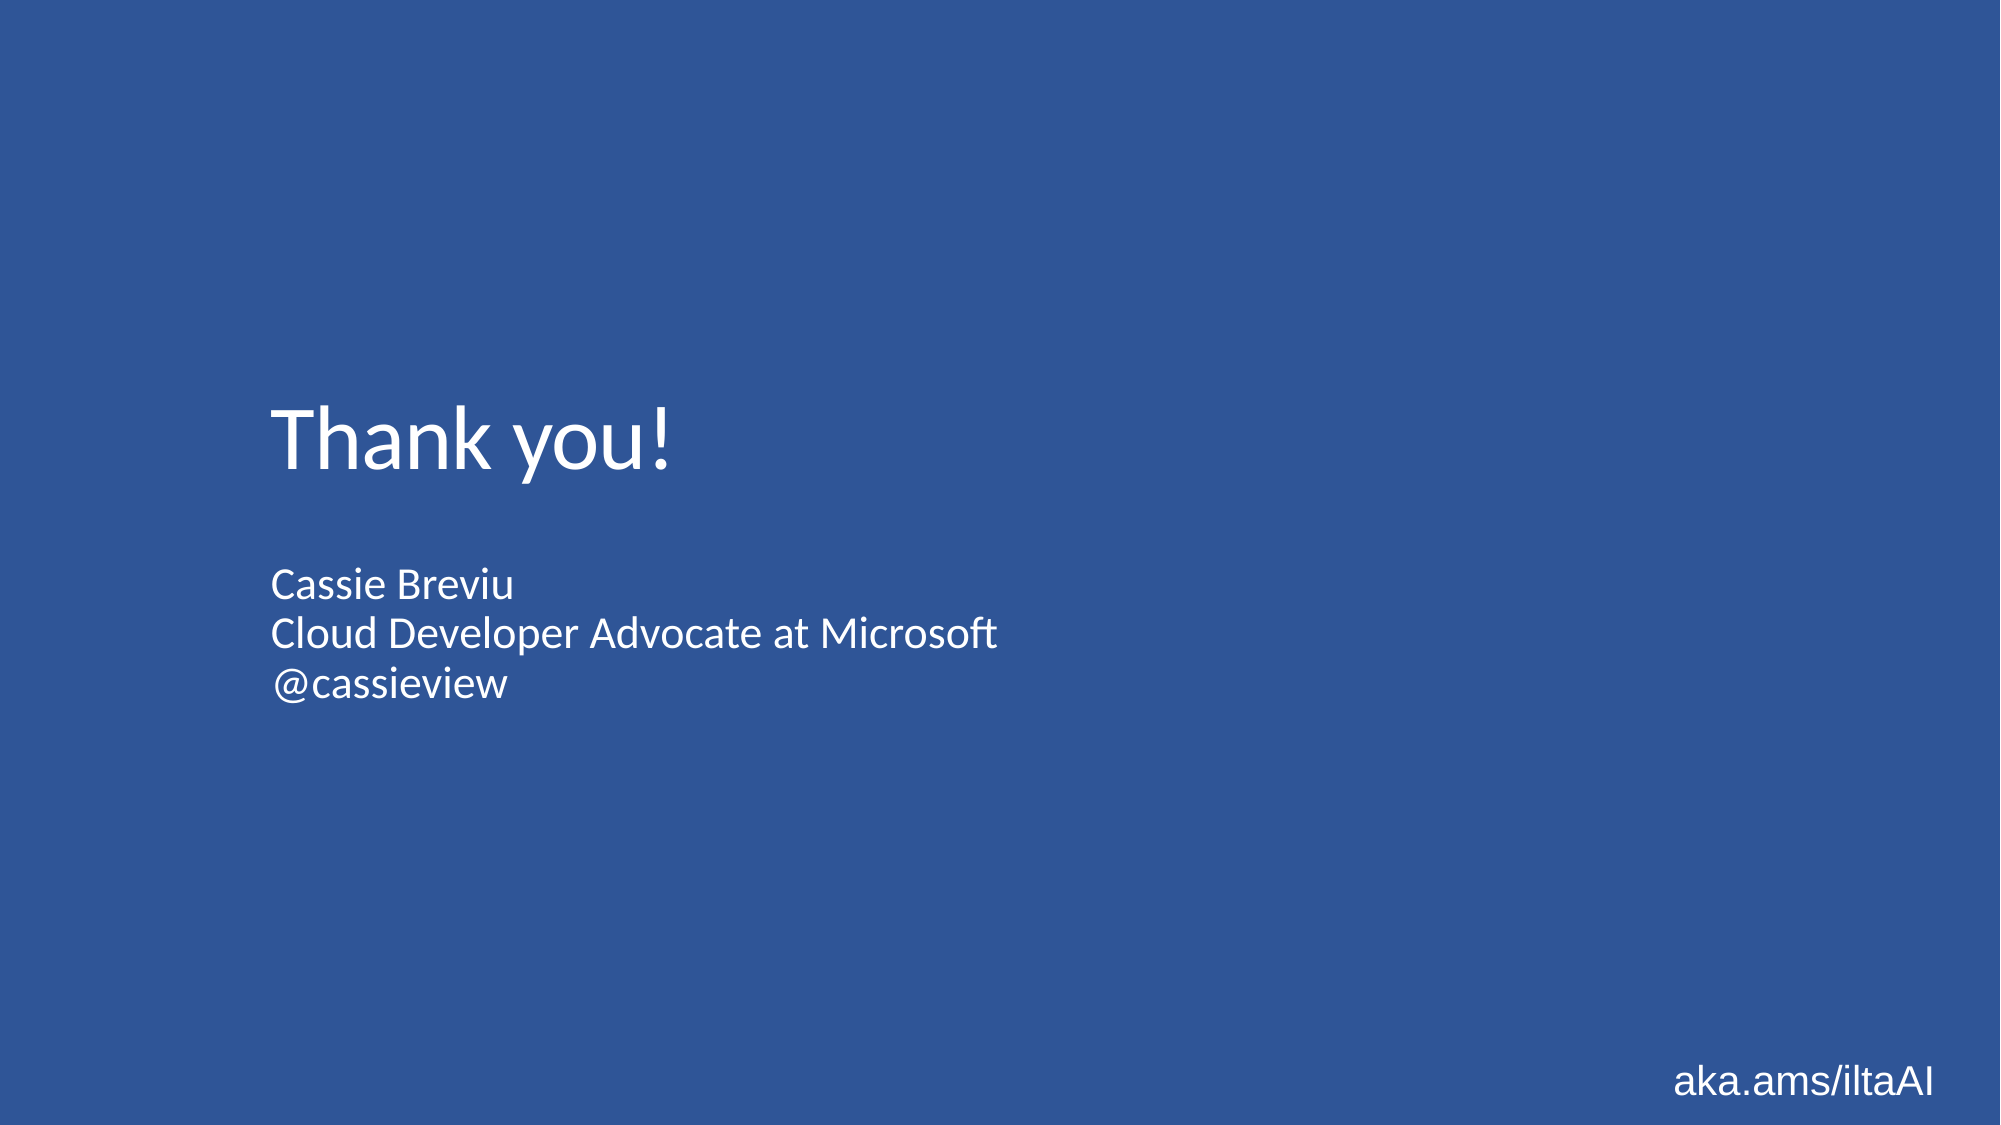

# Thank you!
Cassie Breviu
Cloud Developer Advocate at Microsoft
@cassieview
aka.ams/iltaAI